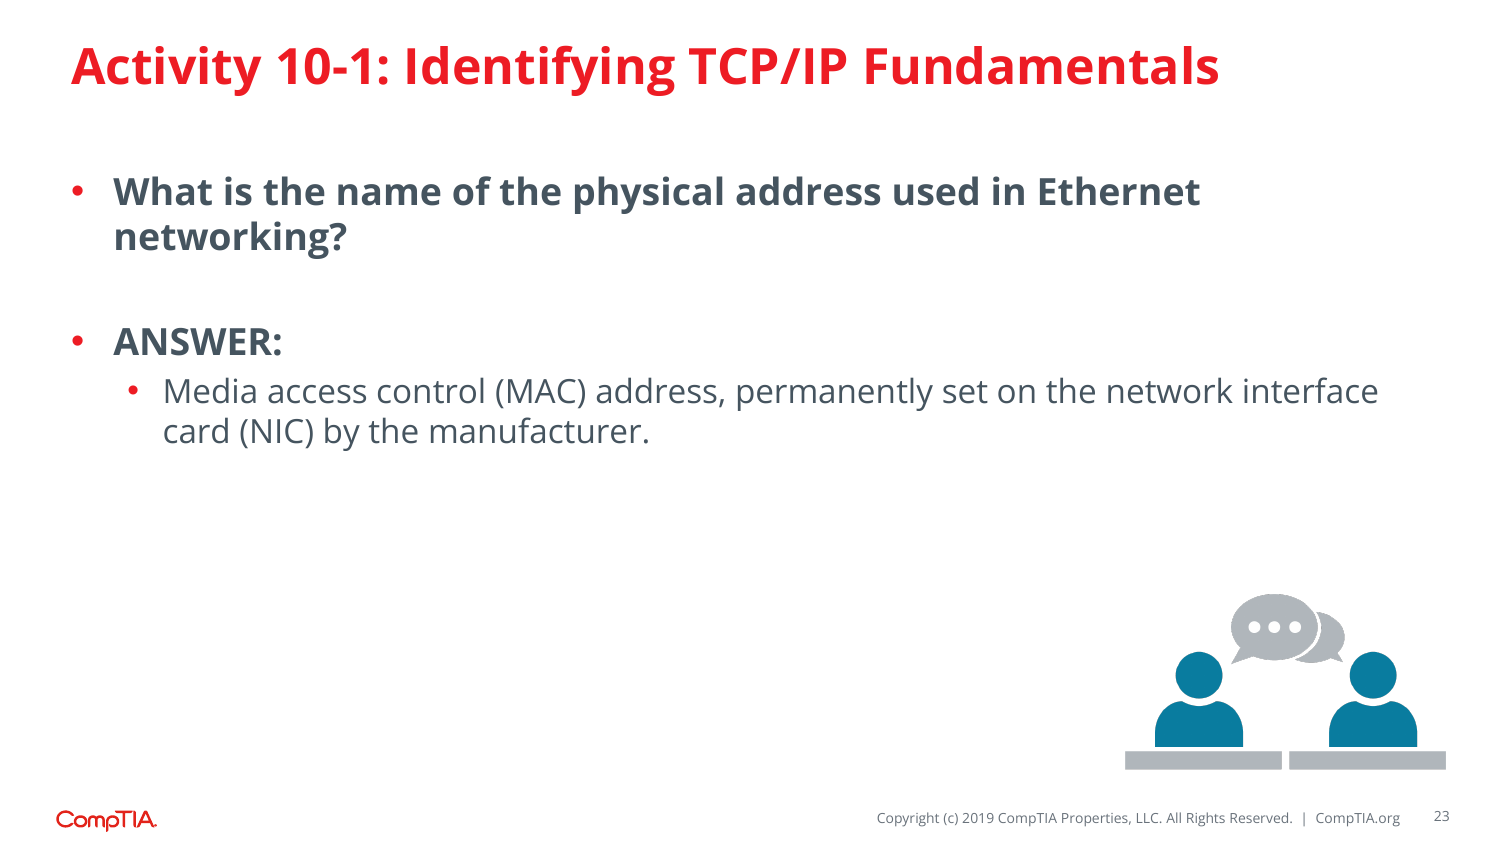

# Activity 10-1: Identifying TCP/IP Fundamentals
What is the name of the physical address used in Ethernet networking?

ANSWER:
Media access control (MAC) address, permanently set on the network interface card (NIC) by the manufacturer.

23